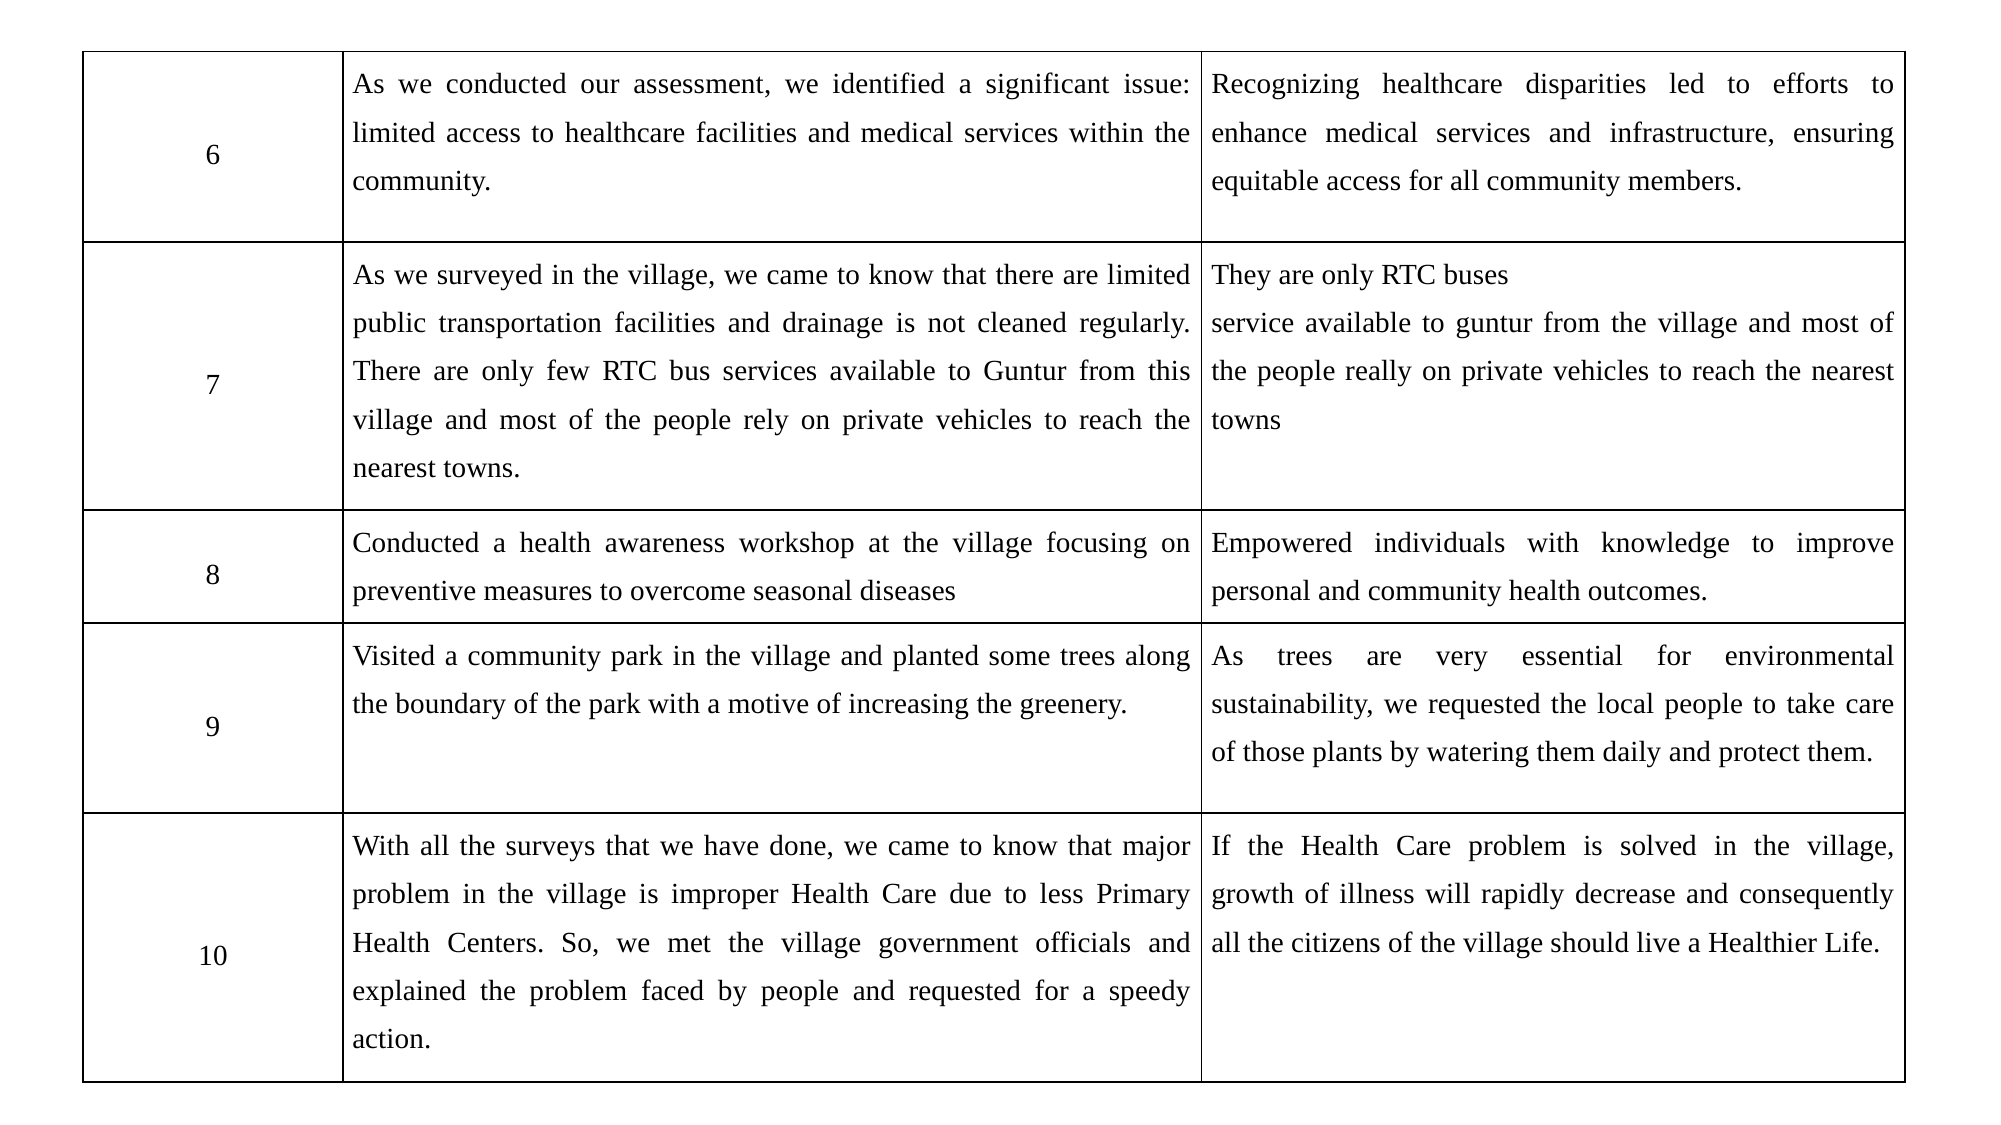

| 6 | As we conducted our assessment, we identified a significant issue: limited access to healthcare facilities and medical services within the community. | Recognizing healthcare disparities led to efforts to enhance medical services and infrastructure, ensuring equitable access for all community members. |
| --- | --- | --- |
| 7 | As we surveyed in the village, we came to know that there are limited public transportation facilities and drainage is not cleaned regularly. There are only few RTC bus services available to Guntur from this village and most of the people rely on private vehicles to reach the nearest towns. | They are only RTC buses service available to guntur from the village and most of the people really on private vehicles to reach the nearest towns |
| 8 | Conducted a health awareness workshop at the village focusing on preventive measures to overcome seasonal diseases | Empowered individuals with knowledge to improve personal and community health outcomes. |
| 9 | Visited a community park in the village and planted some trees along the boundary of the park with a motive of increasing the greenery. | As trees are very essential for environmental sustainability, we requested the local people to take care of those plants by watering them daily and protect them. |
| 10 | With all the surveys that we have done, we came to know that major problem in the village is improper Health Care due to less Primary Health Centers. So, we met the village government officials and explained the problem faced by people and requested for a speedy action. | If the Health Care problem is solved in the village, growth of illness will rapidly decrease and consequently all the citizens of the village should live a Healthier Life. |